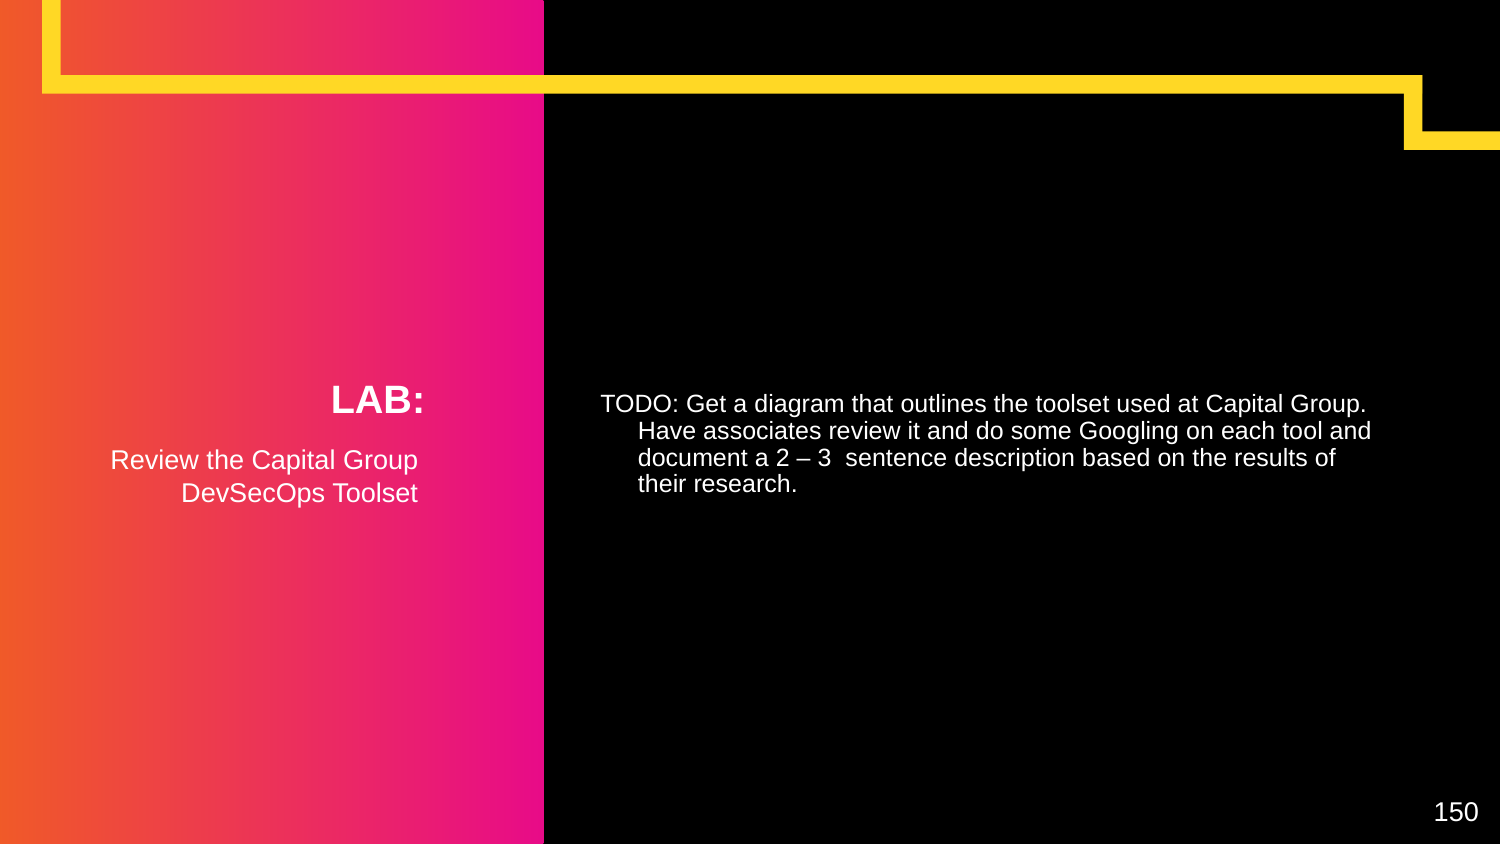

TODO: Get a diagram that outlines the toolset used at Capital Group. Have associates review it and do some Googling on each tool and document a 2 – 3  sentence description based on the results of their research.

# LAB:
Review the Capital Group DevSecOps Toolset
150